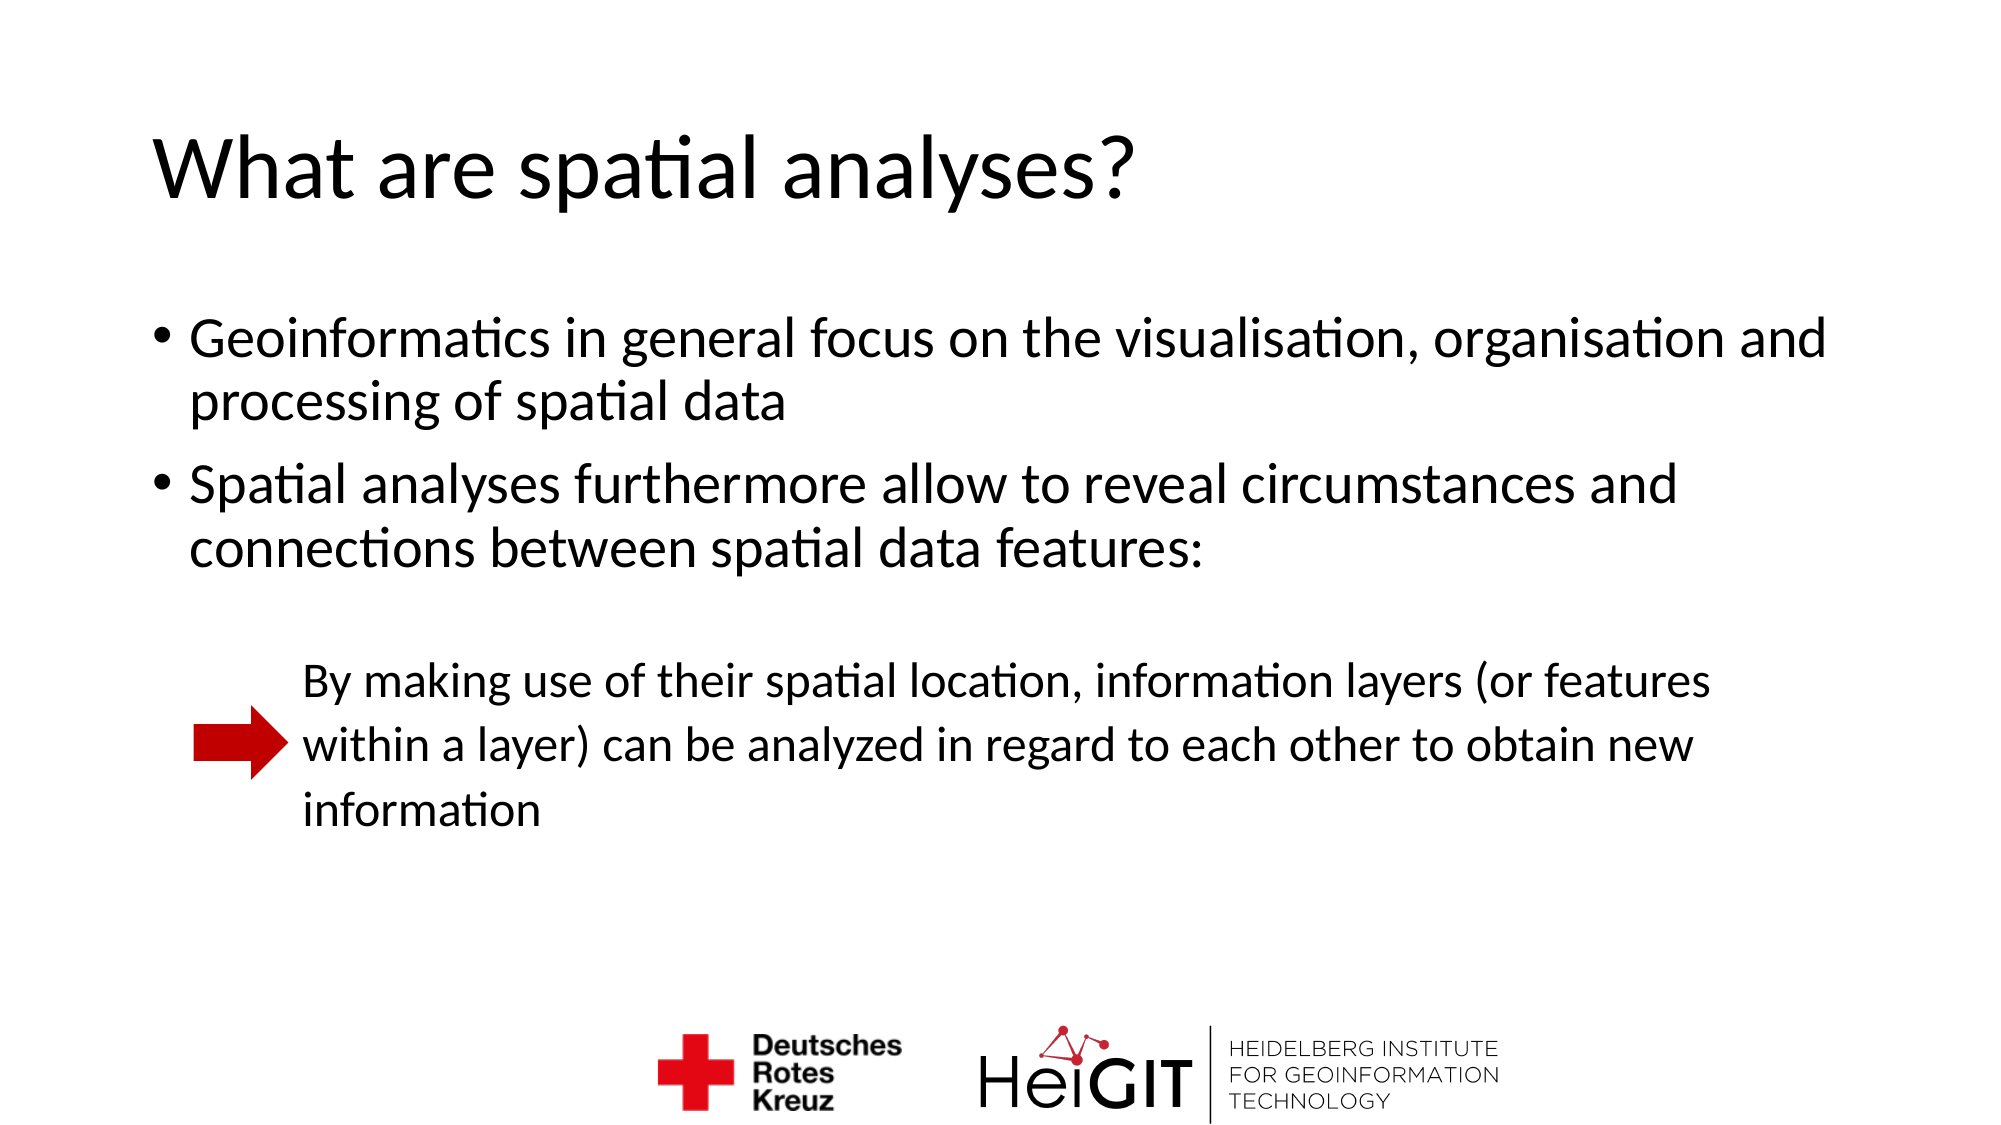

# What are spatial analyses?
Geoinformatics in general focus on the visualisation, organisation and processing of spatial data
Spatial analyses furthermore allow to reveal circumstances and connections between spatial data features:

By making use of their spatial location, information layers (or features
within a layer) can be analyzed in regard to each other to obtain new
information